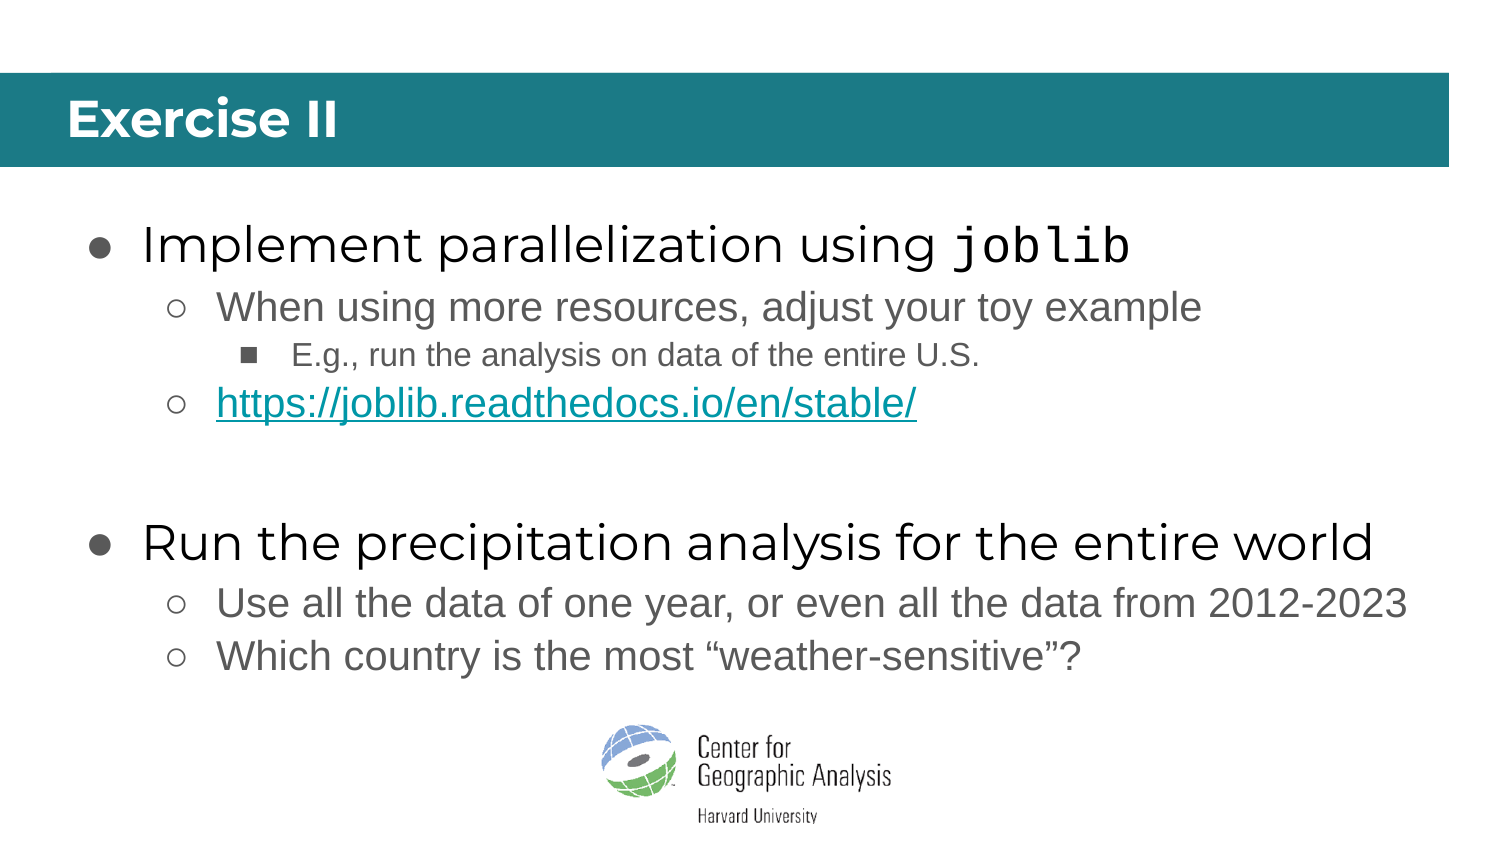

# Exercise II
Implement parallelization using joblib
When using more resources, adjust your toy example
E.g., run the analysis on data of the entire U.S.
https://joblib.readthedocs.io/en/stable/

Run the precipitation analysis for the entire world
Use all the data of one year, or even all the data from 2012-2023
Which country is the most “weather-sensitive”?